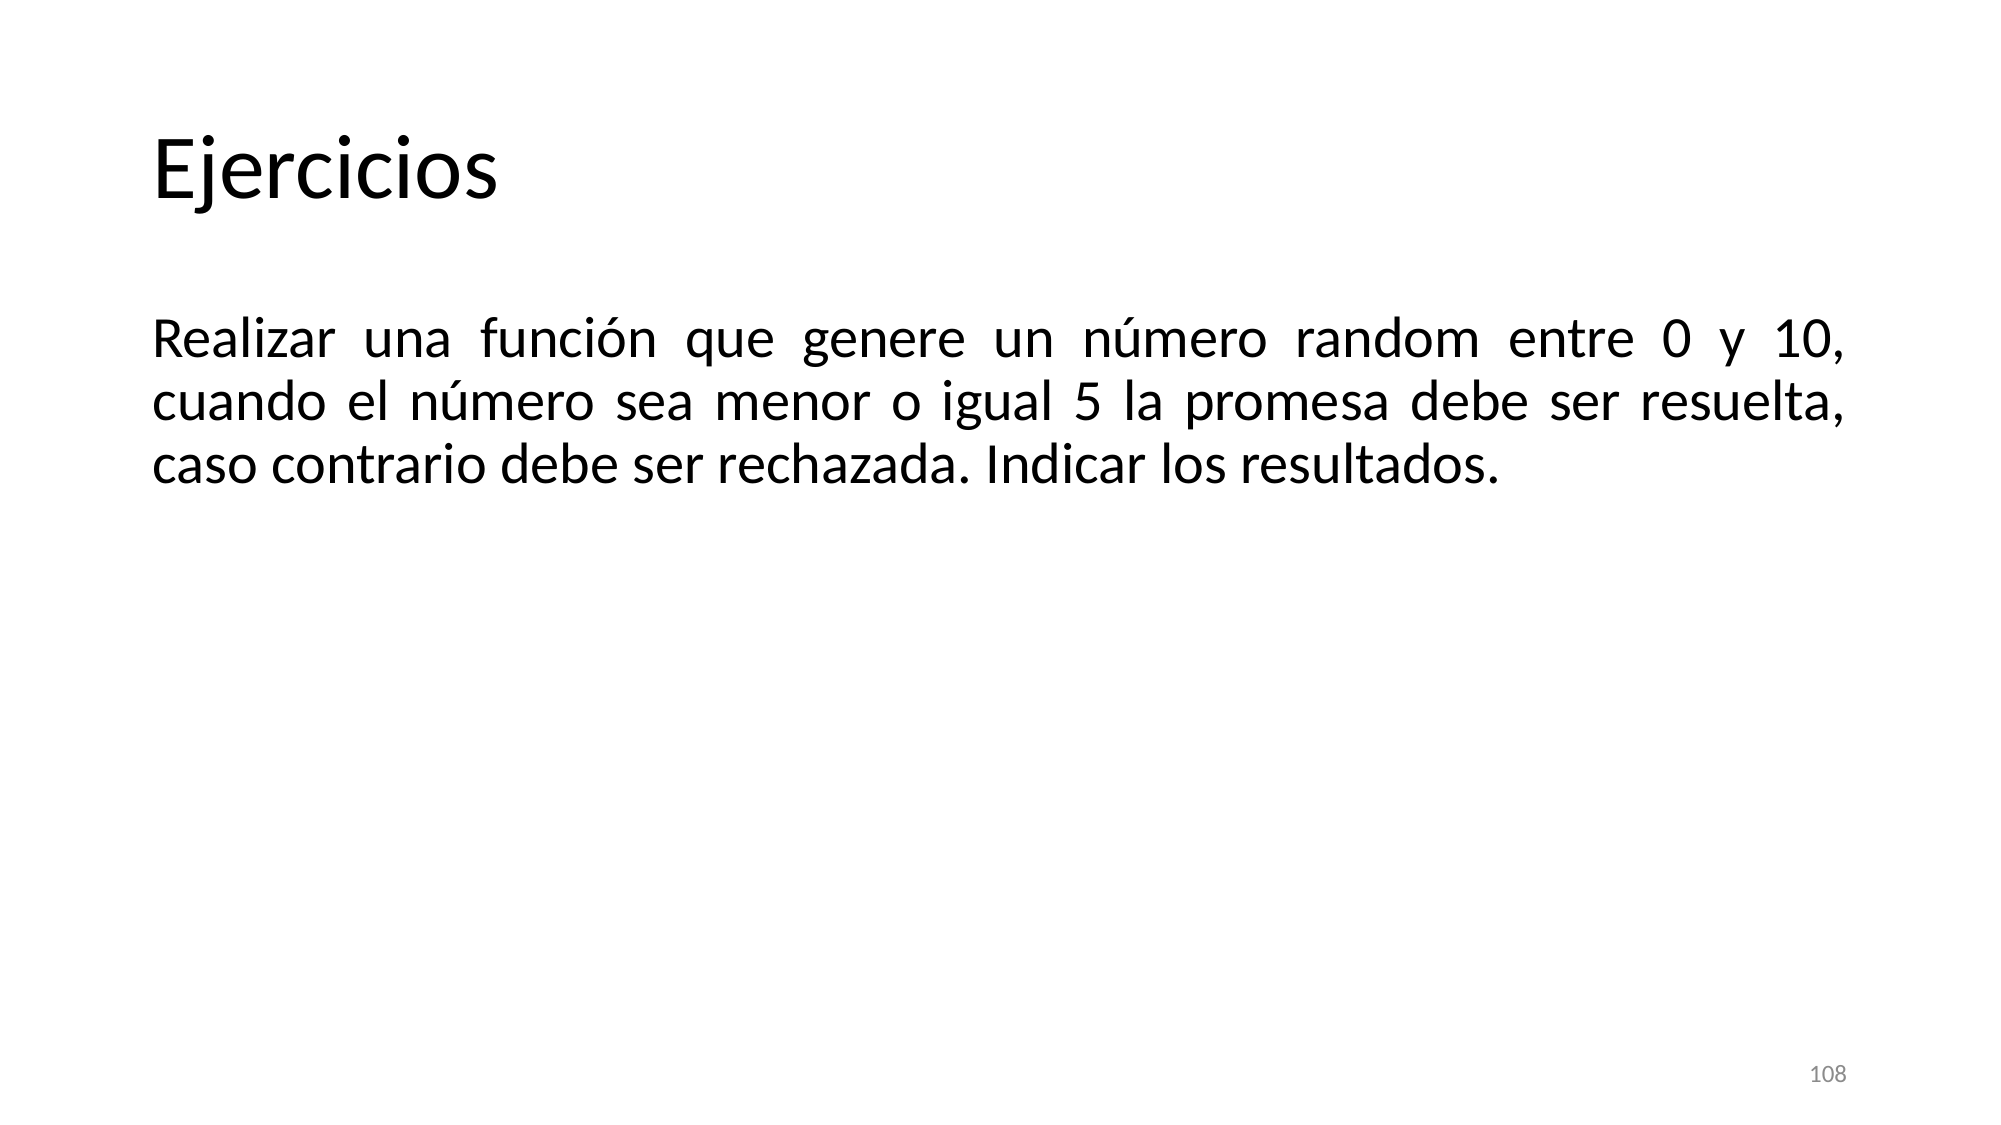

# Ejercicios
Realizar una función que genere un número random entre 0 y 10, cuando el número sea menor o igual 5 la promesa debe ser resuelta, caso contrario debe ser rechazada. Indicar los resultados.
108